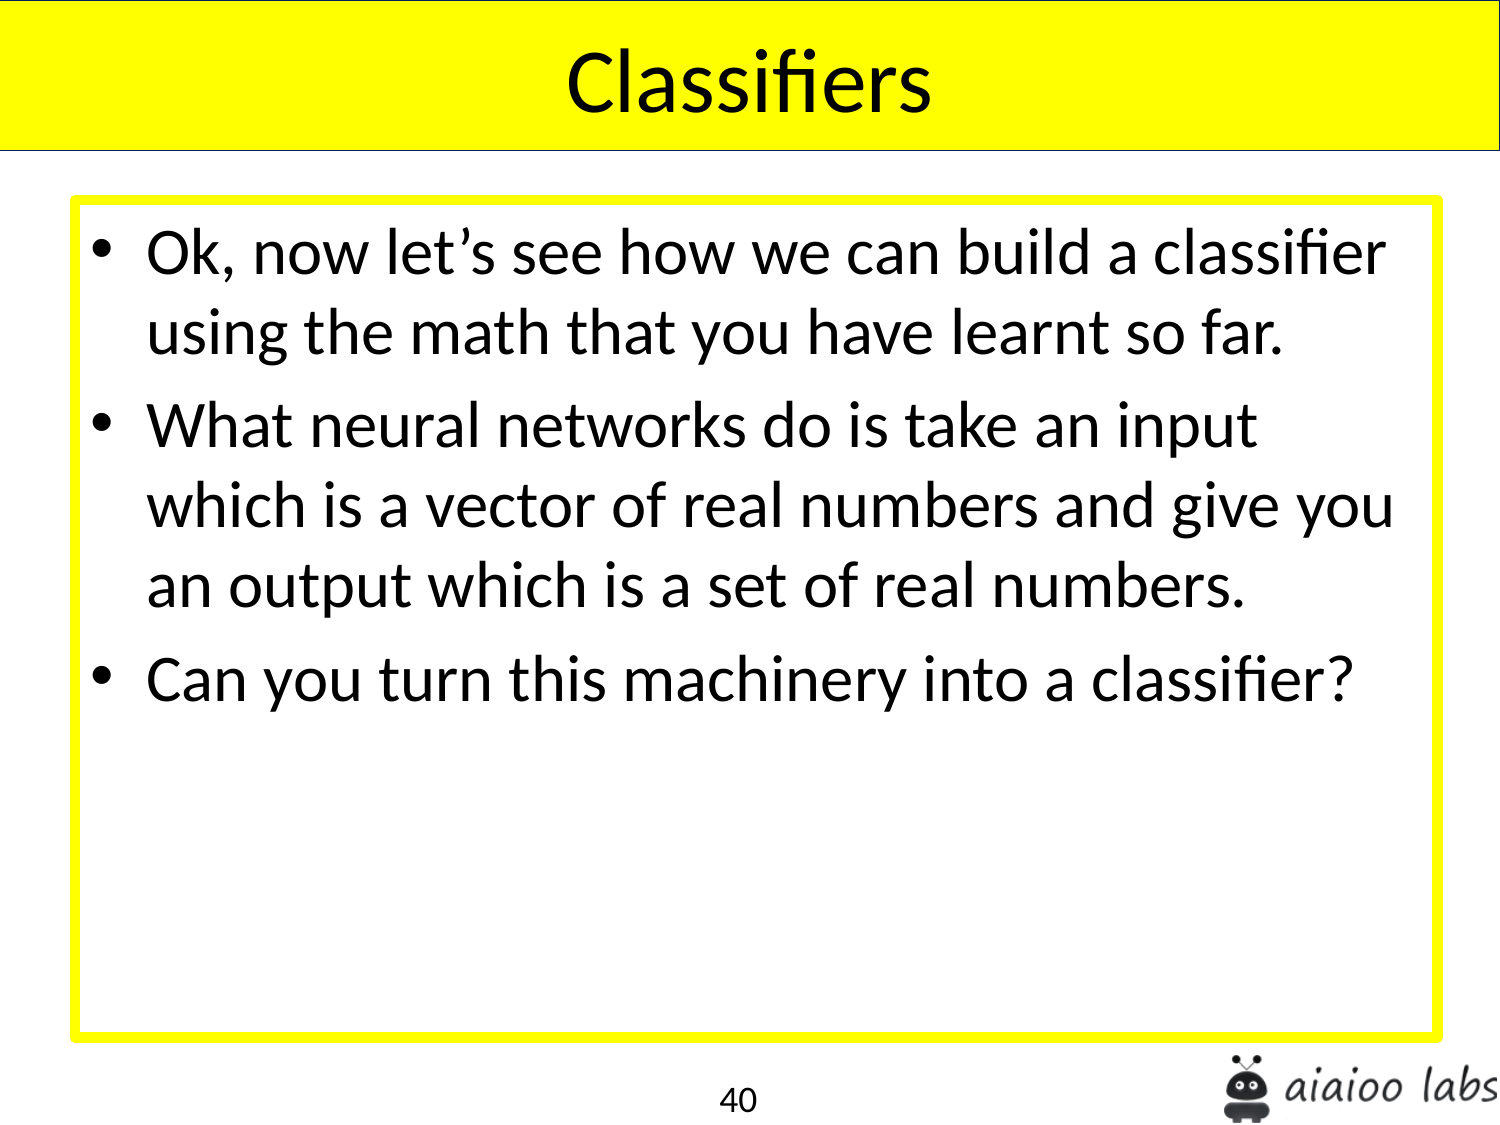

Classifiers
Ok, now let’s see how we can build a classifier using the math that you have learnt so far.
What neural networks do is take an input which is a vector of real numbers and give you an output which is a set of real numbers.
Can you turn this machinery into a classifier?